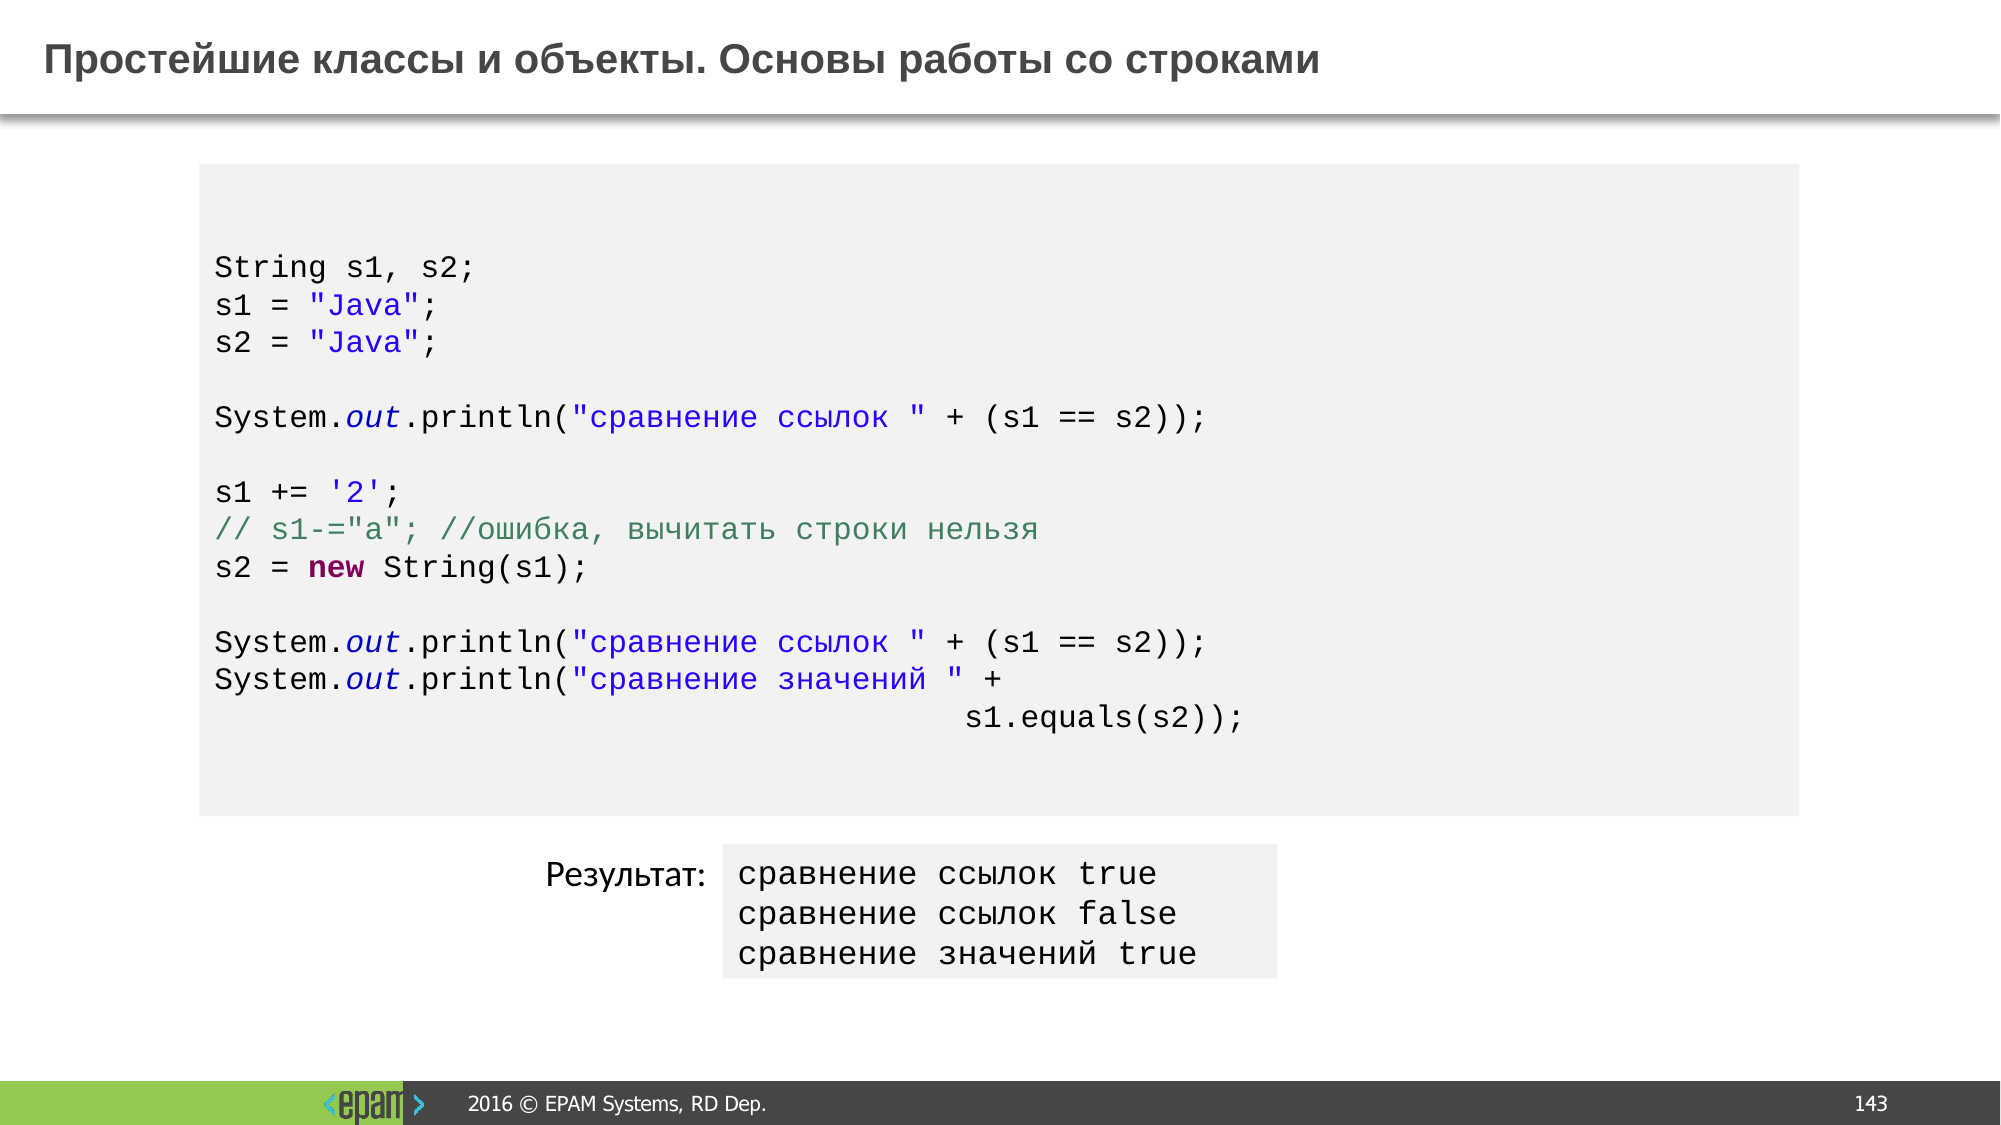

# Простейшие классы и объекты. Основы работы со строками
String s1, s2;
s1 = "Java";
s2 = "Java";

System.out.println("сравнение ссылок " + (s1 == s2));

s1 += '2';
// s1-="a"; //ошибка, вычитать строки нельзя
s2 = new String(s1);

System.out.println("сравнение ссылок " + (s1 == s2));
System.out.println("сравнение значений " +
					s1.equals(s2));
Результат:
сравнение ссылок true
сравнение ссылок false
сравнение значений true
2016 © EPAM Systems, RD Dep.
143